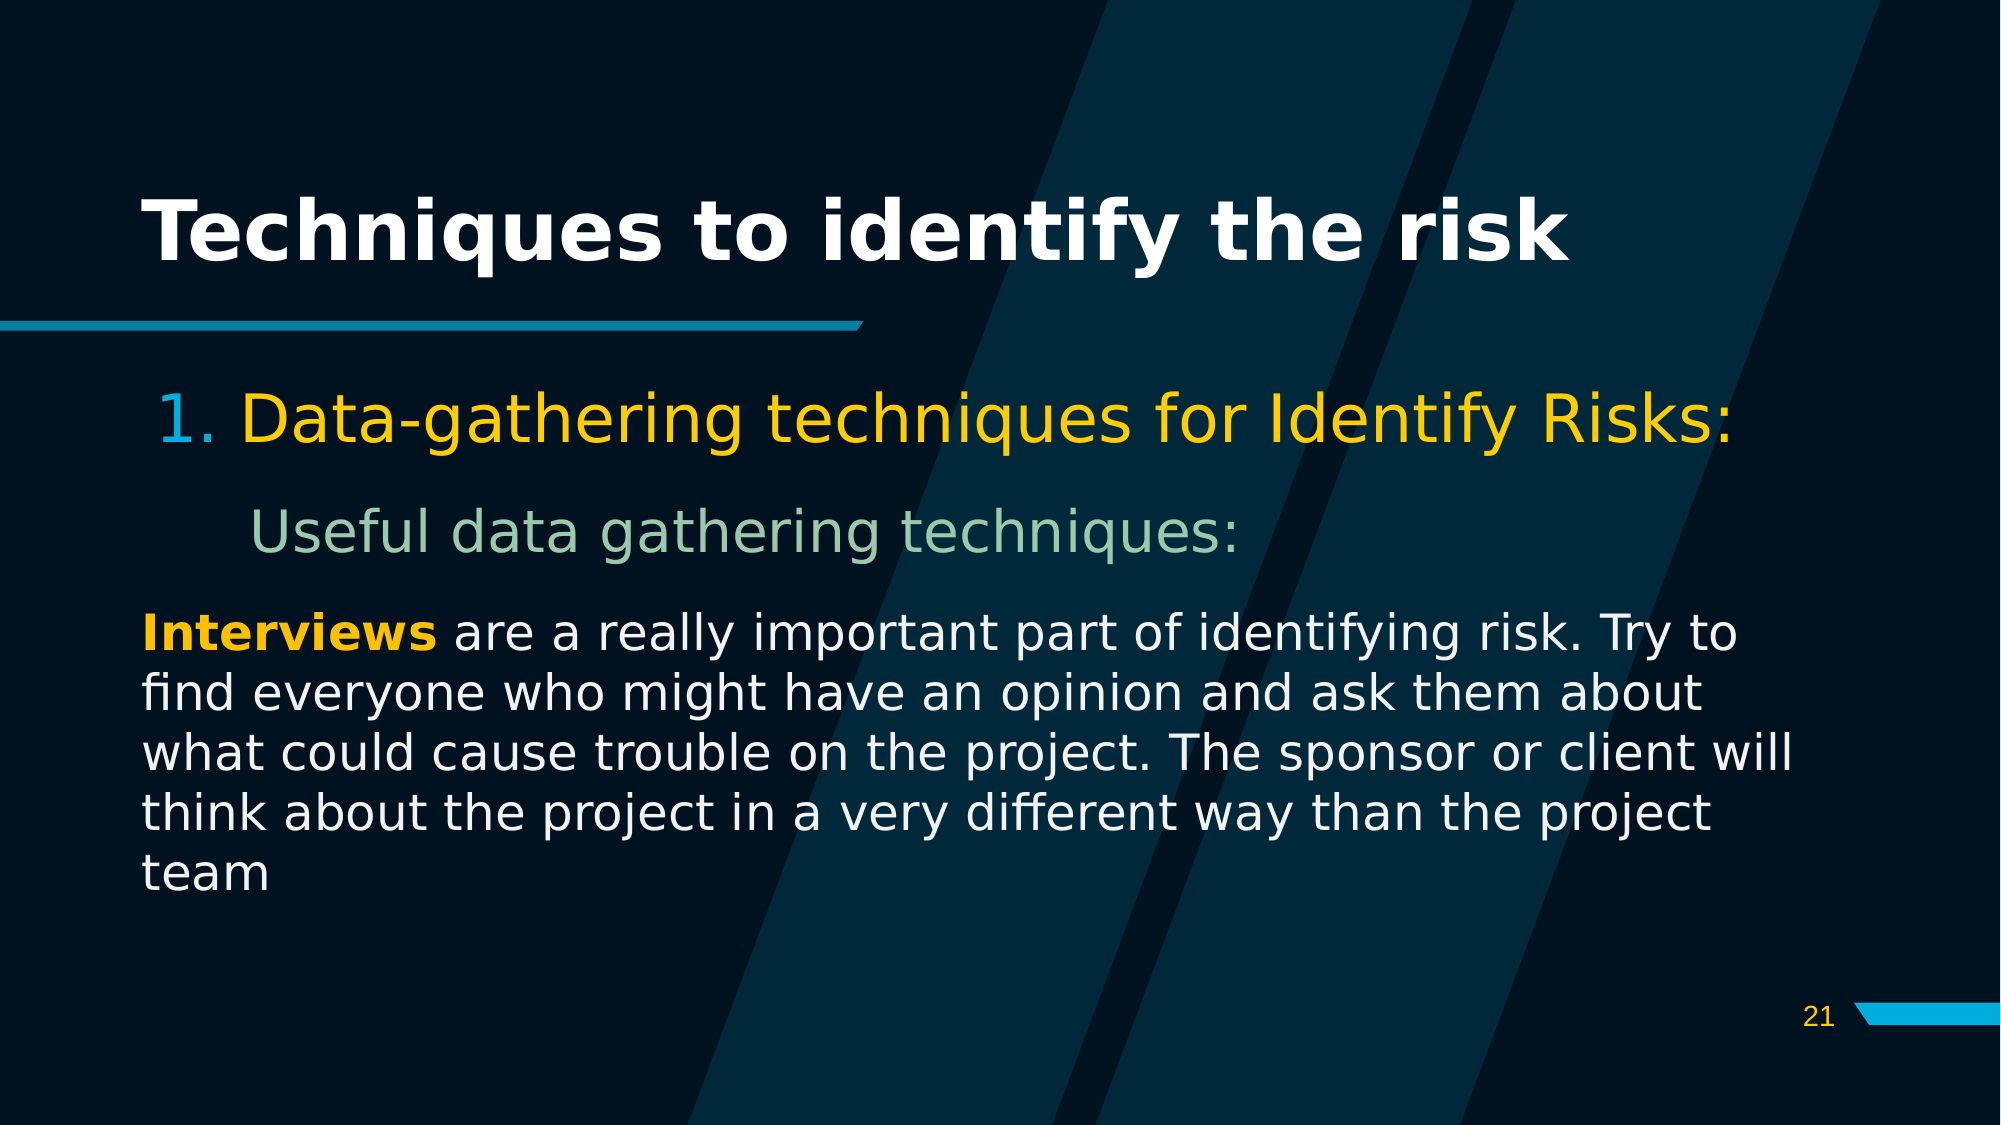

# Techniques to identify the risk
Data-gathering techniques for Identify Risks:
Useful data gathering techniques:
Interviews are a really important part of identifying risk. Try to find everyone who might have an opinion and ask them about what could cause trouble on the project. The sponsor or client will think about the project in a very different way than the project team
21